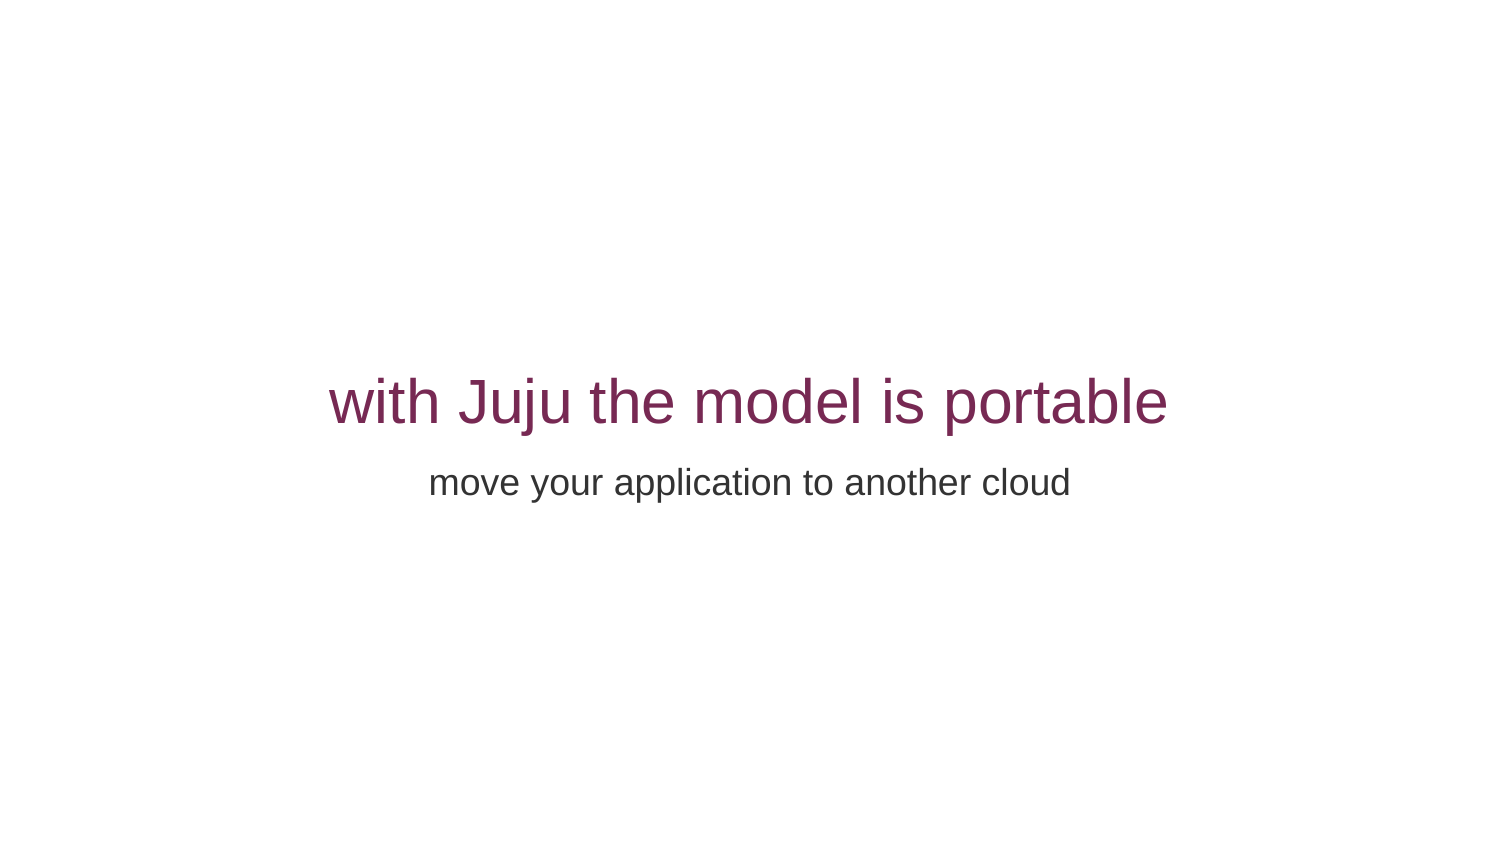

# with Juju the model is portable
move your application to another cloud